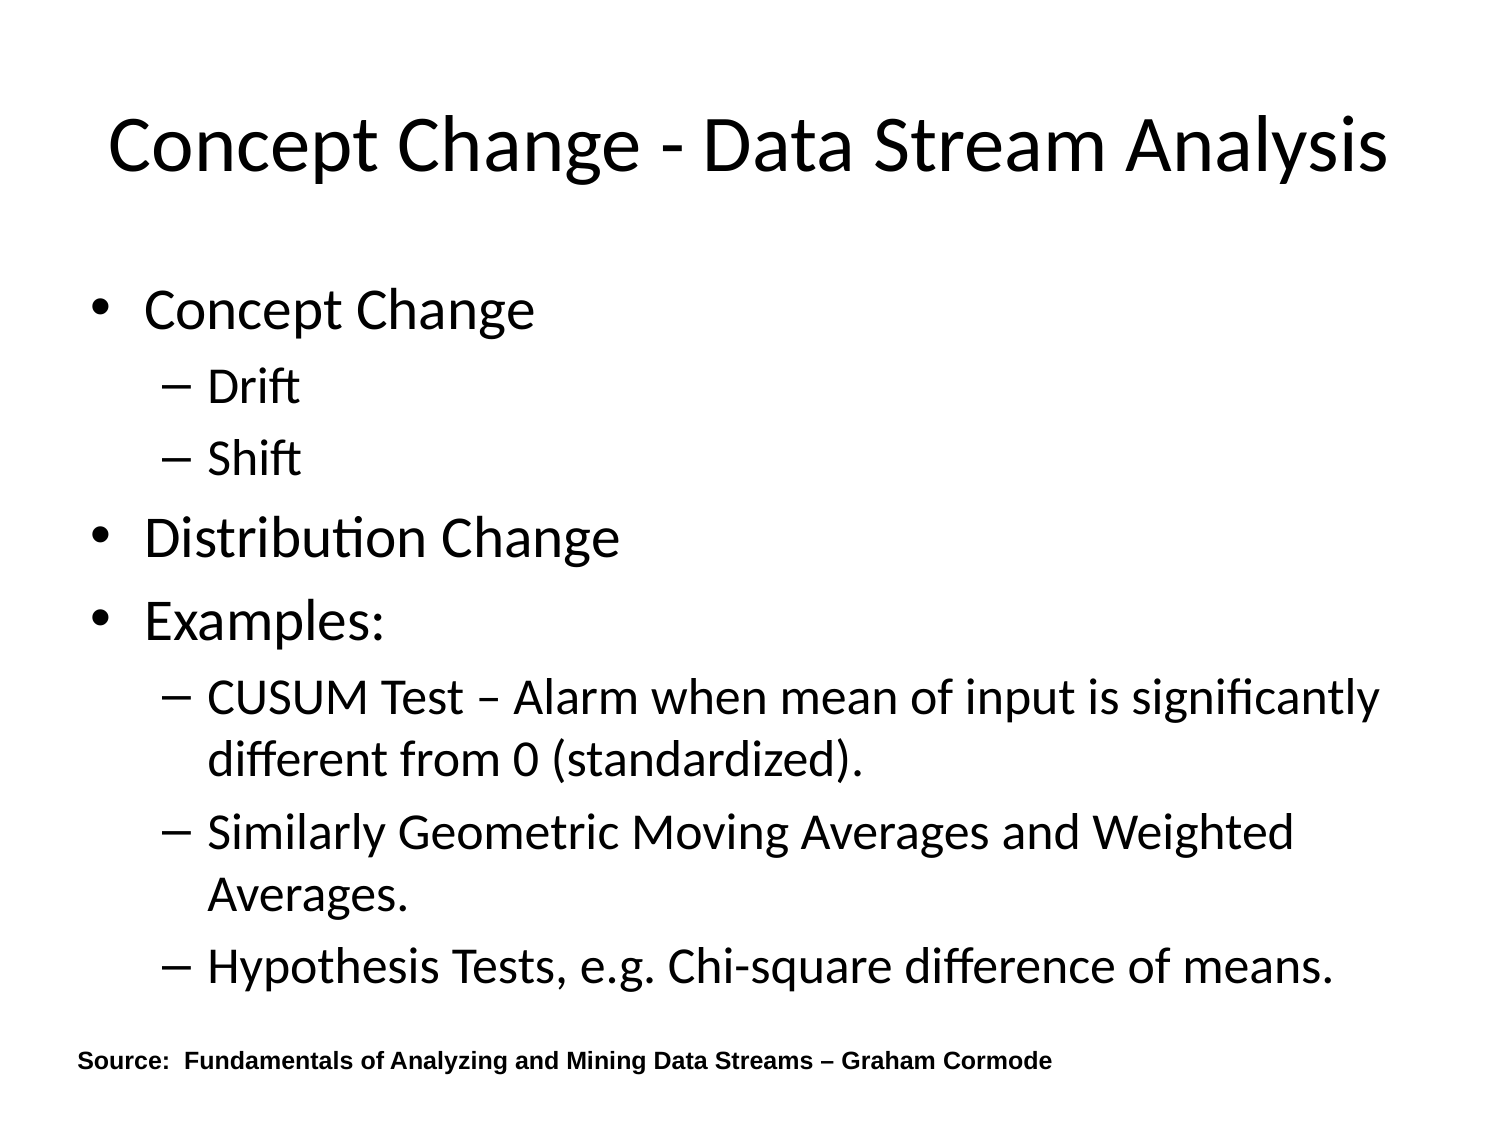

# Concept Change - Data Stream Analysis
Concept Change
Drift
Shift
Distribution Change
Examples:
CUSUM Test – Alarm when mean of input is significantly different from 0 (standardized).
Similarly Geometric Moving Averages and Weighted Averages.
Hypothesis Tests, e.g. Chi-square difference of means.
Source:  Fundamentals of Analyzing and Mining Data Streams – Graham Cormode